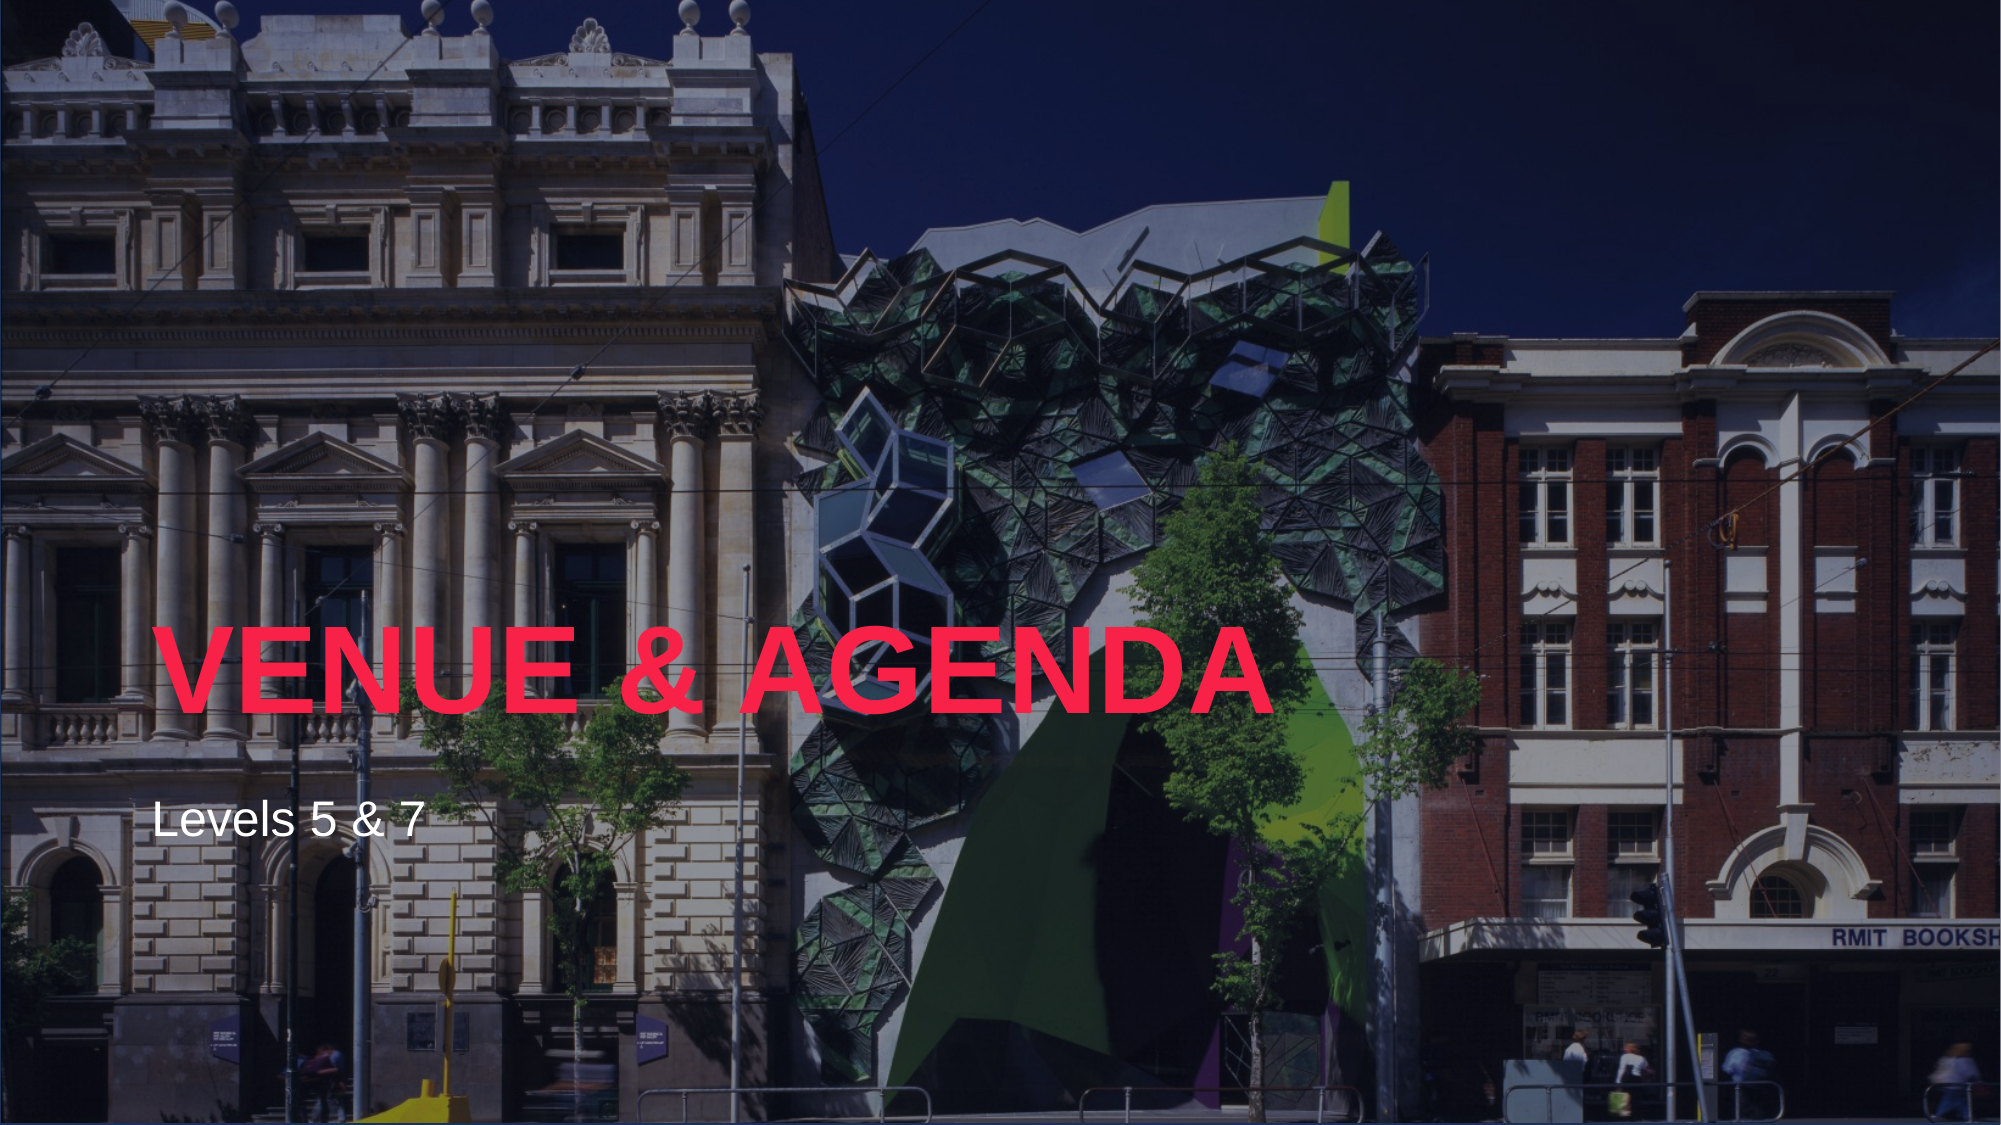

# Venue & Agenda
Levels 5 & 7